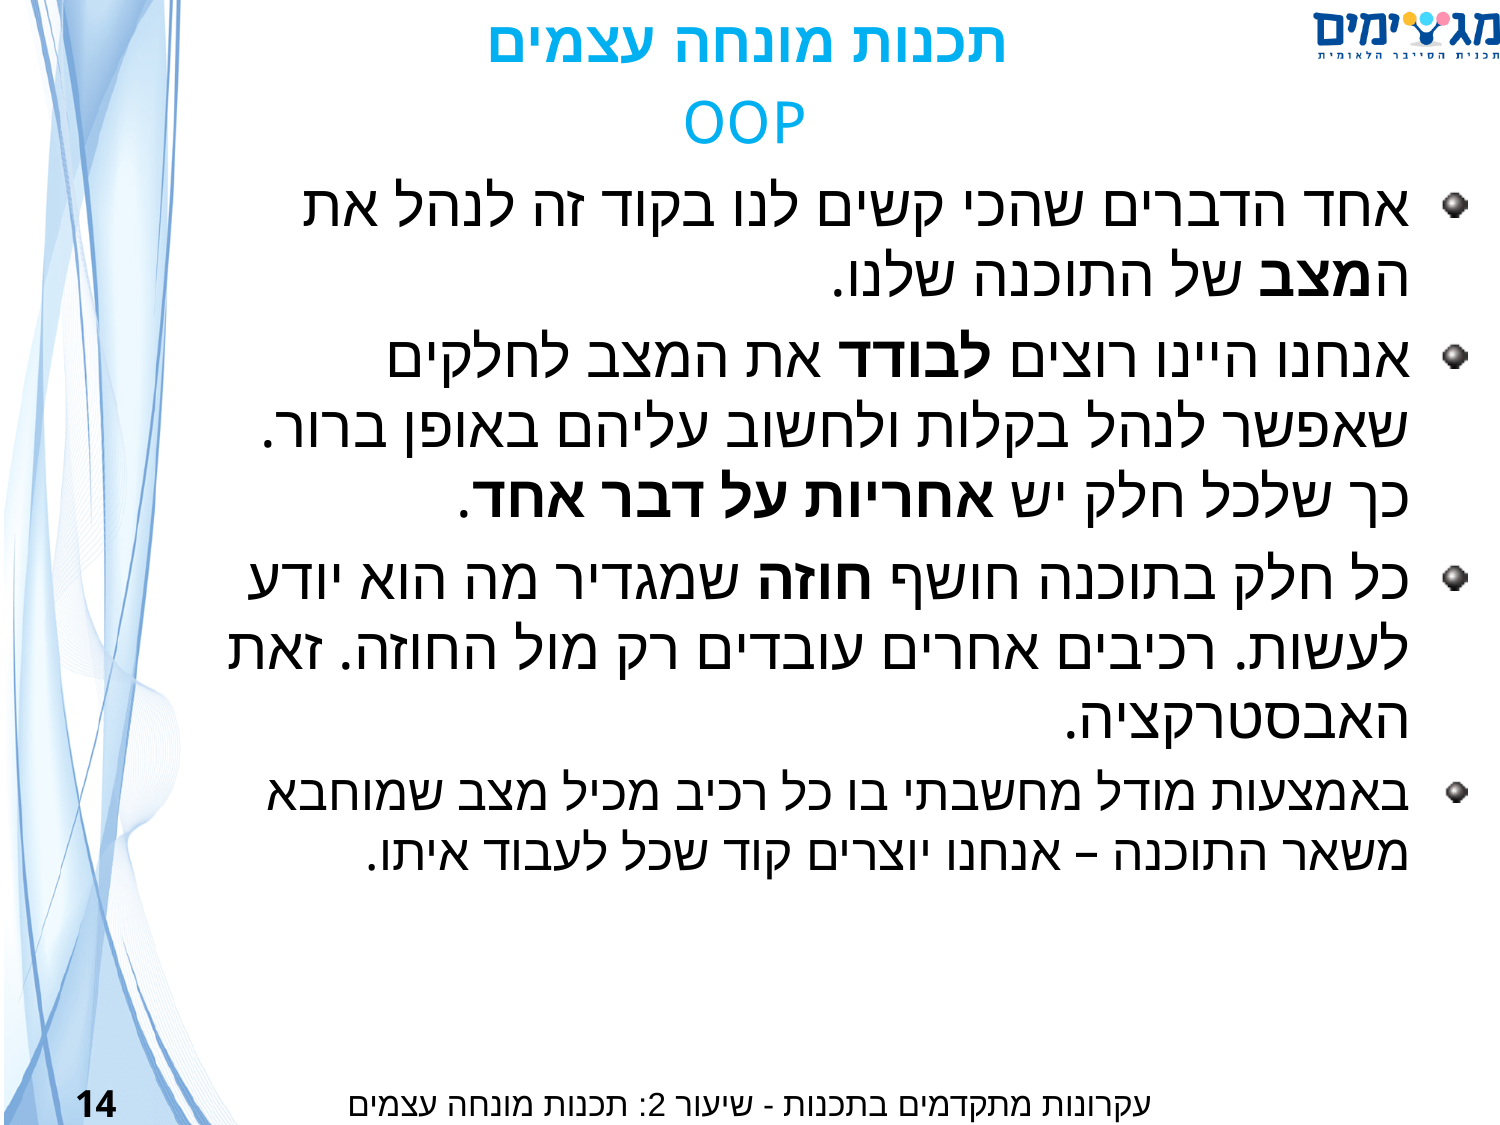

תכנות מונחה עצמים
OOP
אחד הדברים שהכי קשים לנו בקוד זה לנהל את המצב של התוכנה שלנו.
אנחנו היינו רוצים לבודד את המצב לחלקים שאפשר לנהל בקלות ולחשוב עליהם באופן ברור. כך שלכל חלק יש אחריות על דבר אחד.
כל חלק בתוכנה חושף חוזה שמגדיר מה הוא יודע לעשות. רכיבים אחרים עובדים רק מול החוזה. זאת האבסטרקציה.
באמצעות מודל מחשבתי בו כל רכיב מכיל מצב שמוחבא משאר התוכנה – אנחנו יוצרים קוד שכל לעבוד איתו.